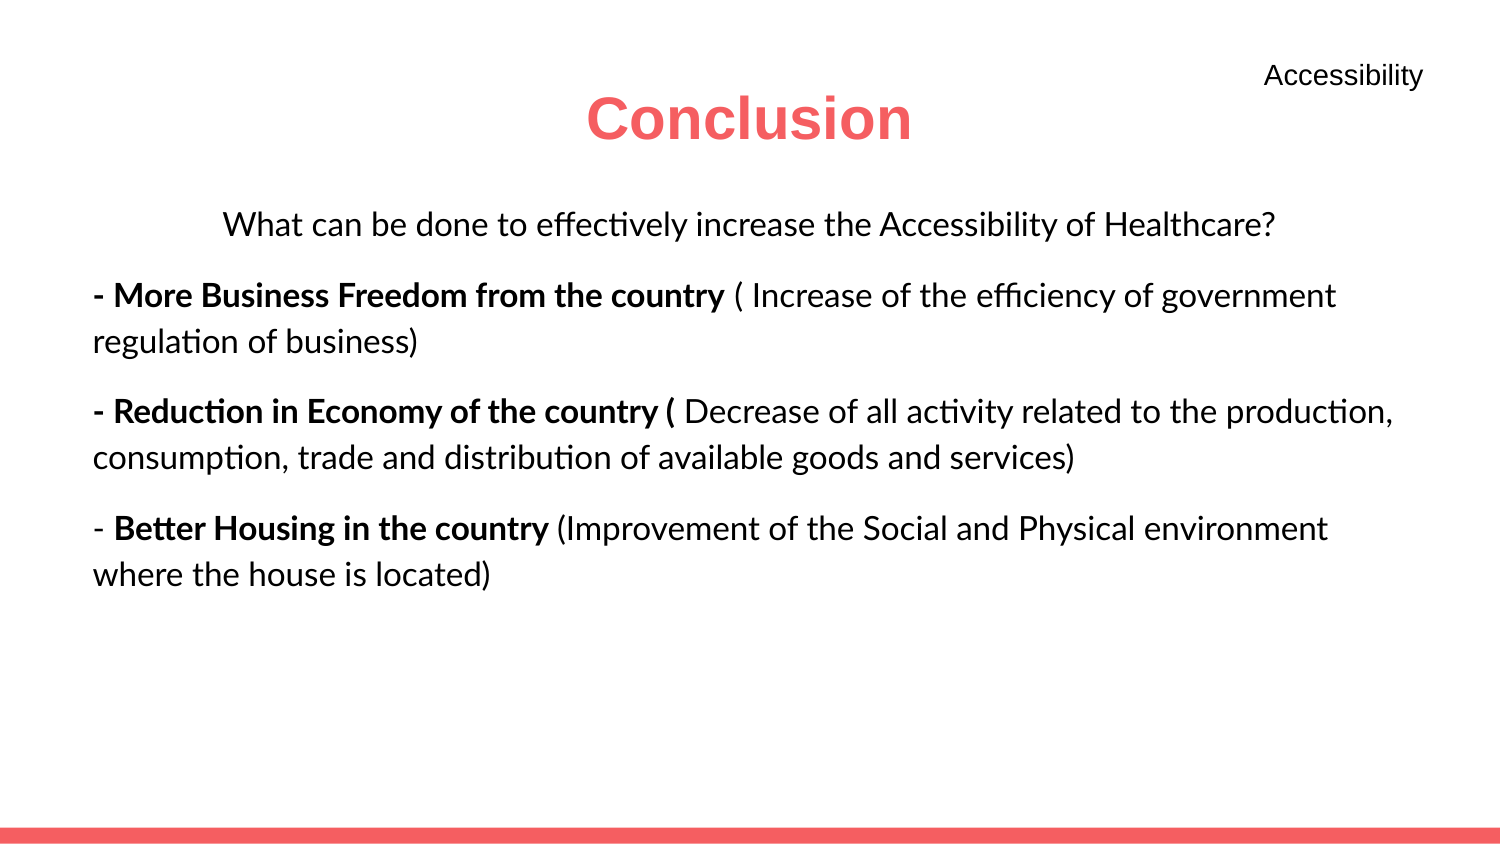

Accessibility
# Conclusion
What can be done to effectively increase the Accessibility of Healthcare?
- More Business Freedom from the country ( Increase of the efficiency of government regulation of business)
- Reduction in Economy of the country ( Decrease of all activity related to the production, consumption, trade and distribution of available goods and services)
- Better Housing in the country (Improvement of the Social and Physical environment where the house is located)